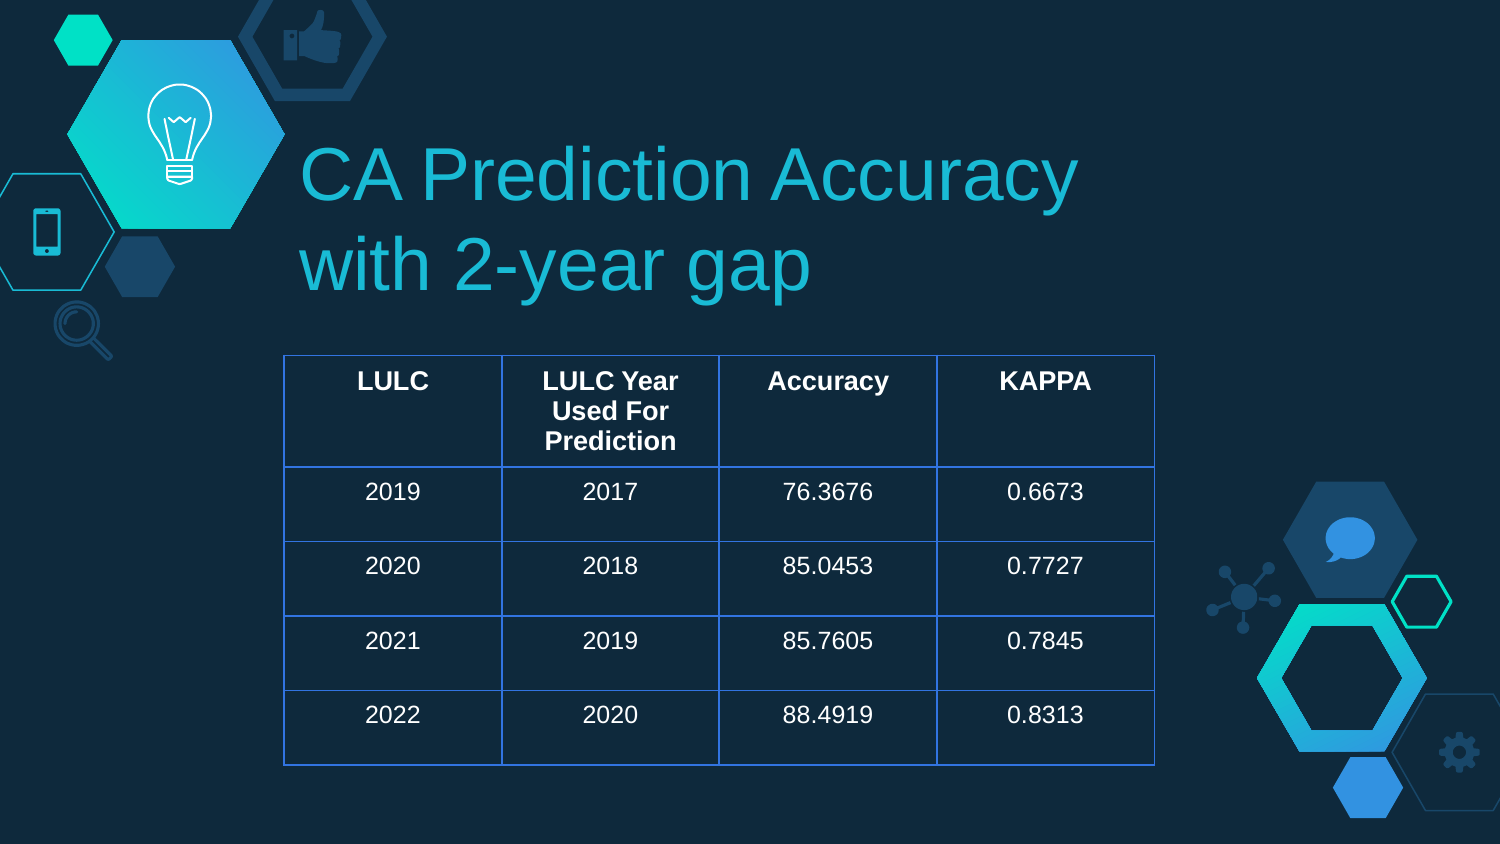

# CA Prediction Accuracy with 2-year gap
| LULC | LULC Year Used For Prediction | Accuracy | KAPPA |
| --- | --- | --- | --- |
| 2019 | 2017 | 76.3676 | 0.6673 |
| 2020 | 2018 | 85.0453 | 0.7727 |
| 2021 | 2019 | 85.7605 | 0.7845 |
| 2022 | 2020 | 88.4919 | 0.8313 |